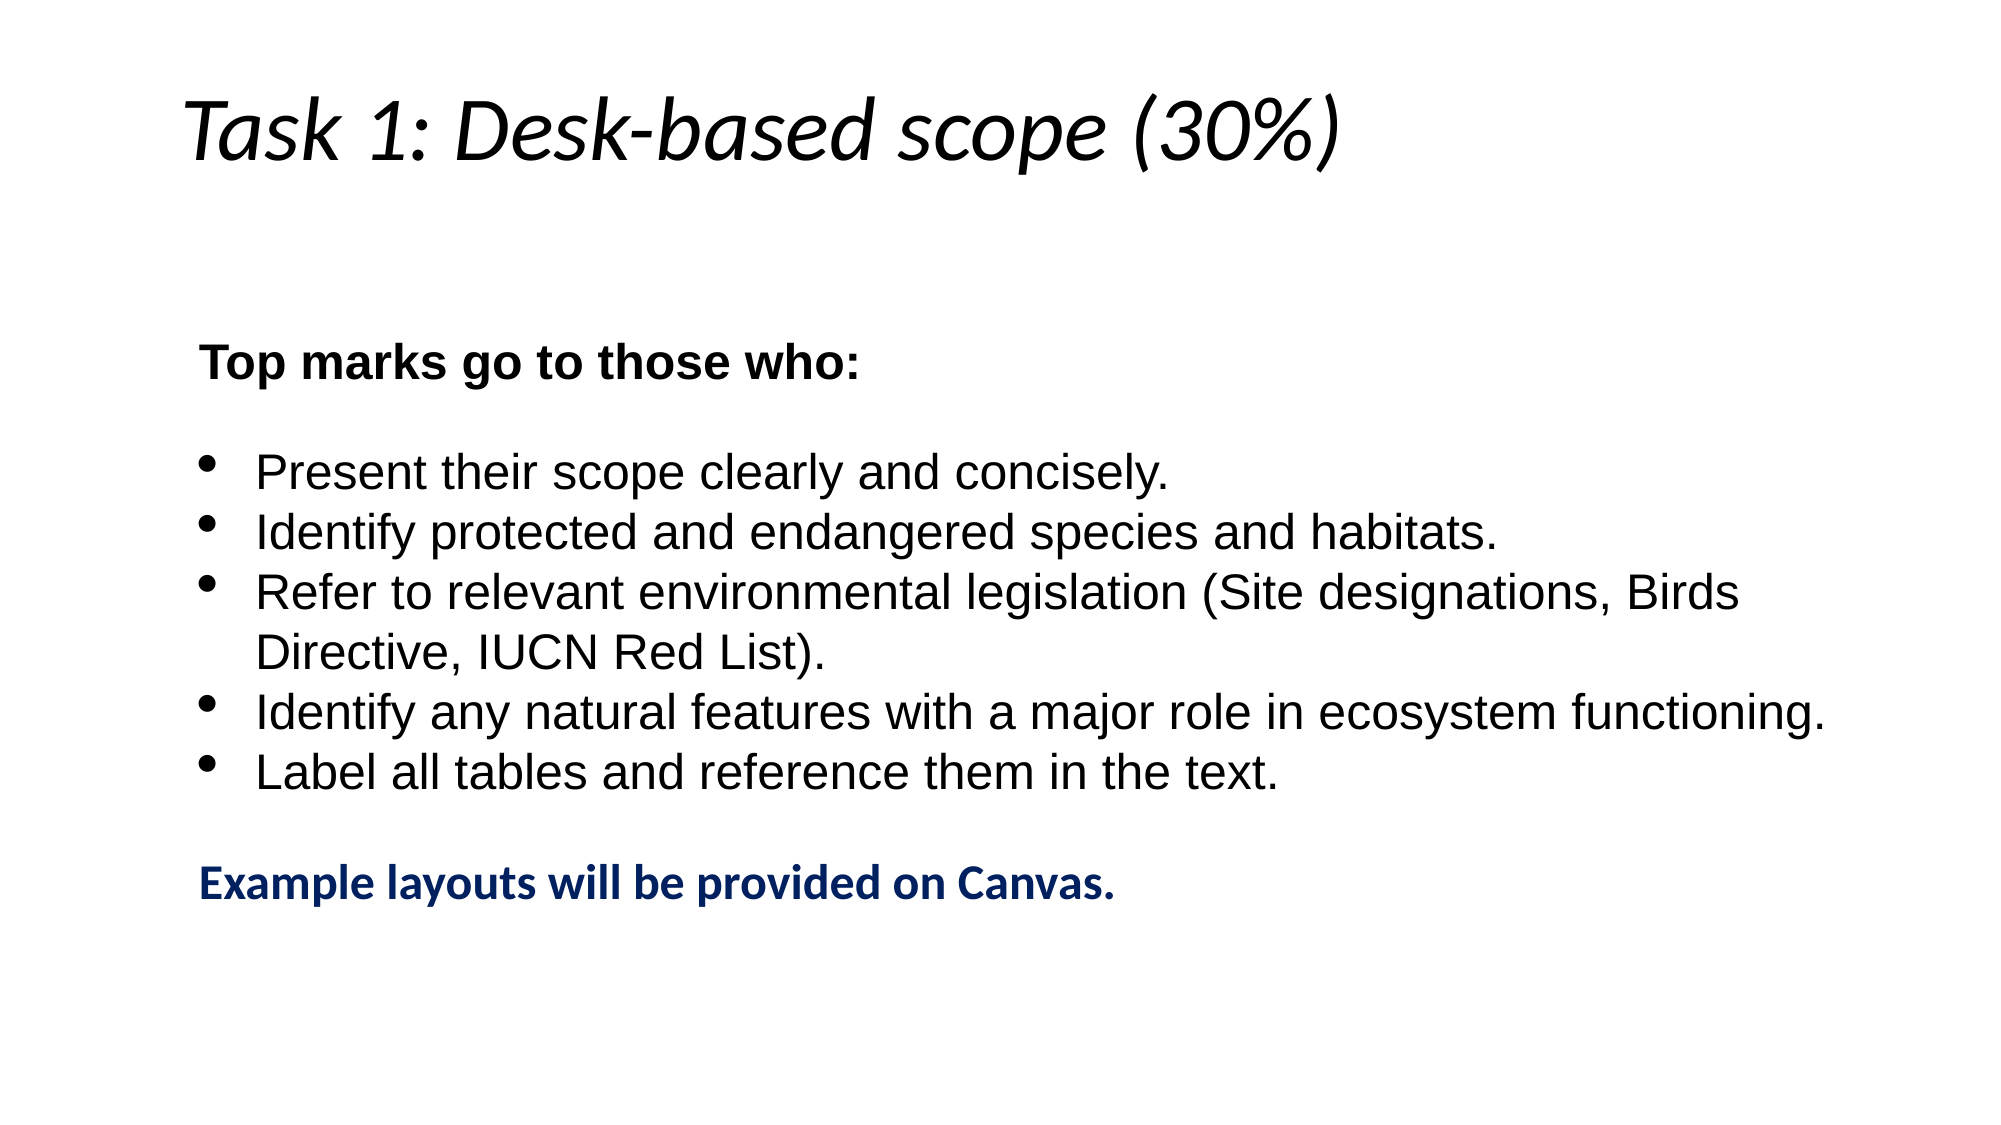

# Task 1: Desk-based scope (30%)

Top marks go to those who:

Present their scope clearly and concisely.
Identify protected and endangered species and habitats.
Refer to relevant environmental legislation (Site designations, Birds Directive, IUCN Red List).
Identify any natural features with a major role in ecosystem functioning.
Label all tables and reference them in the text.

Example layouts will be provided on Canvas.